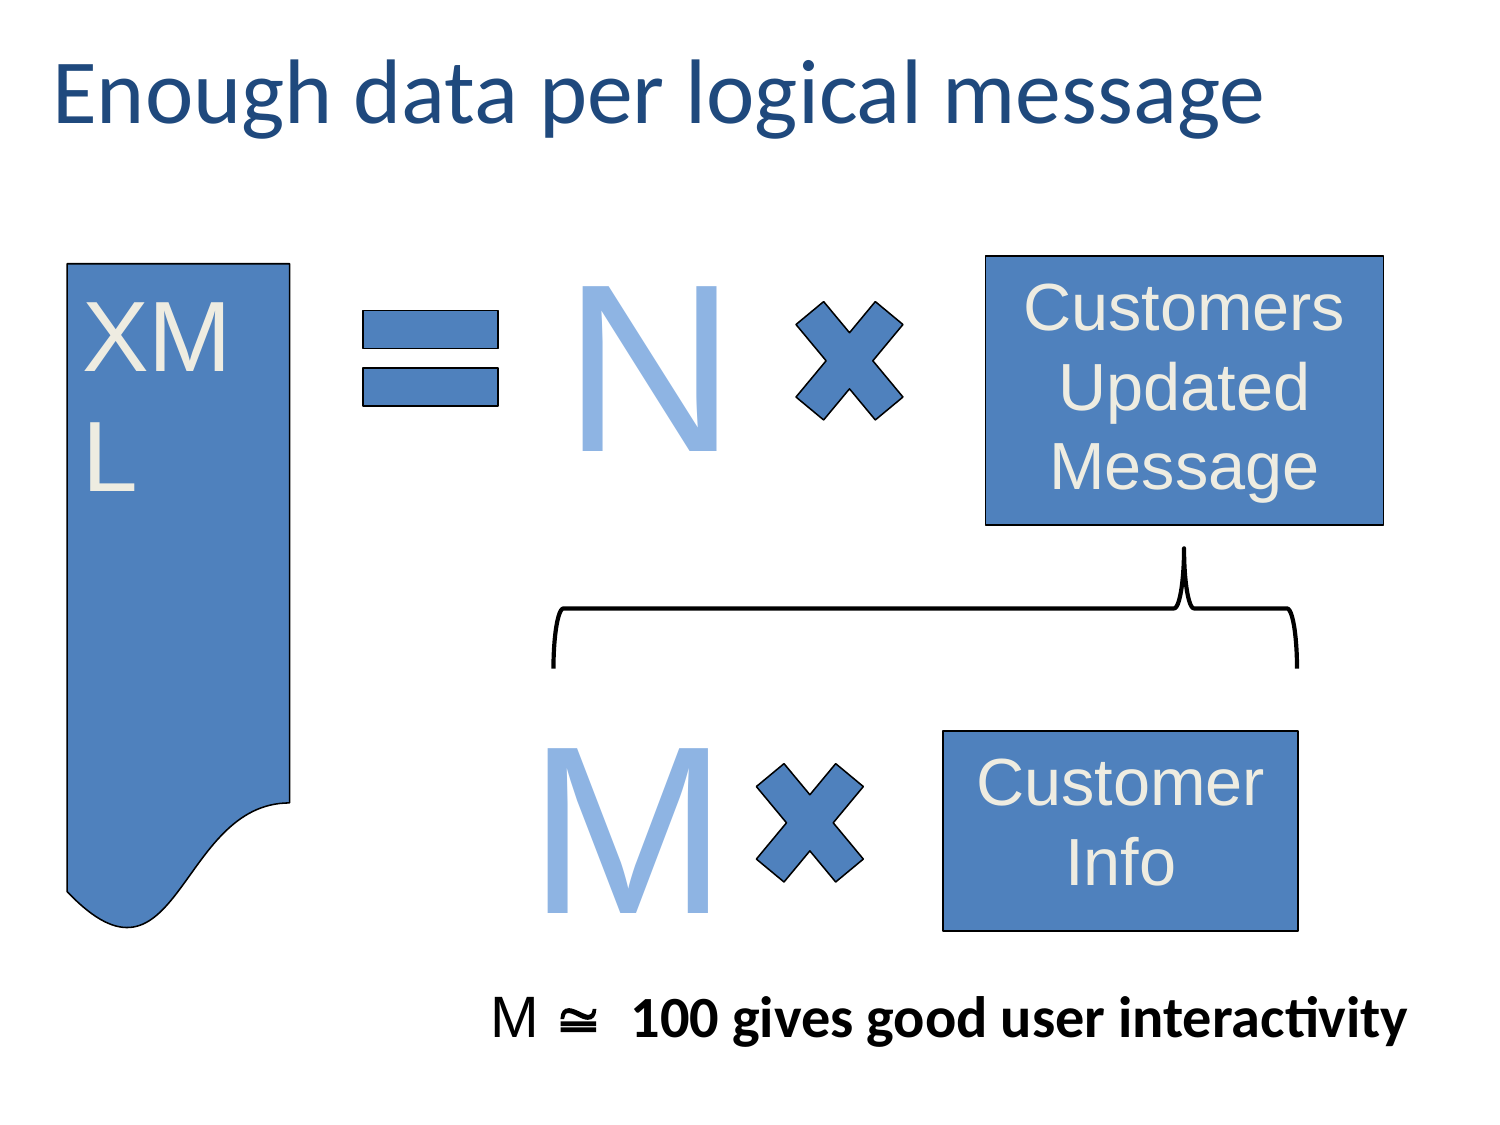

Enough data per logical message
N

Customers Updated Message
XML

M

Customer Info
M ≅ 100 gives good user interactivity